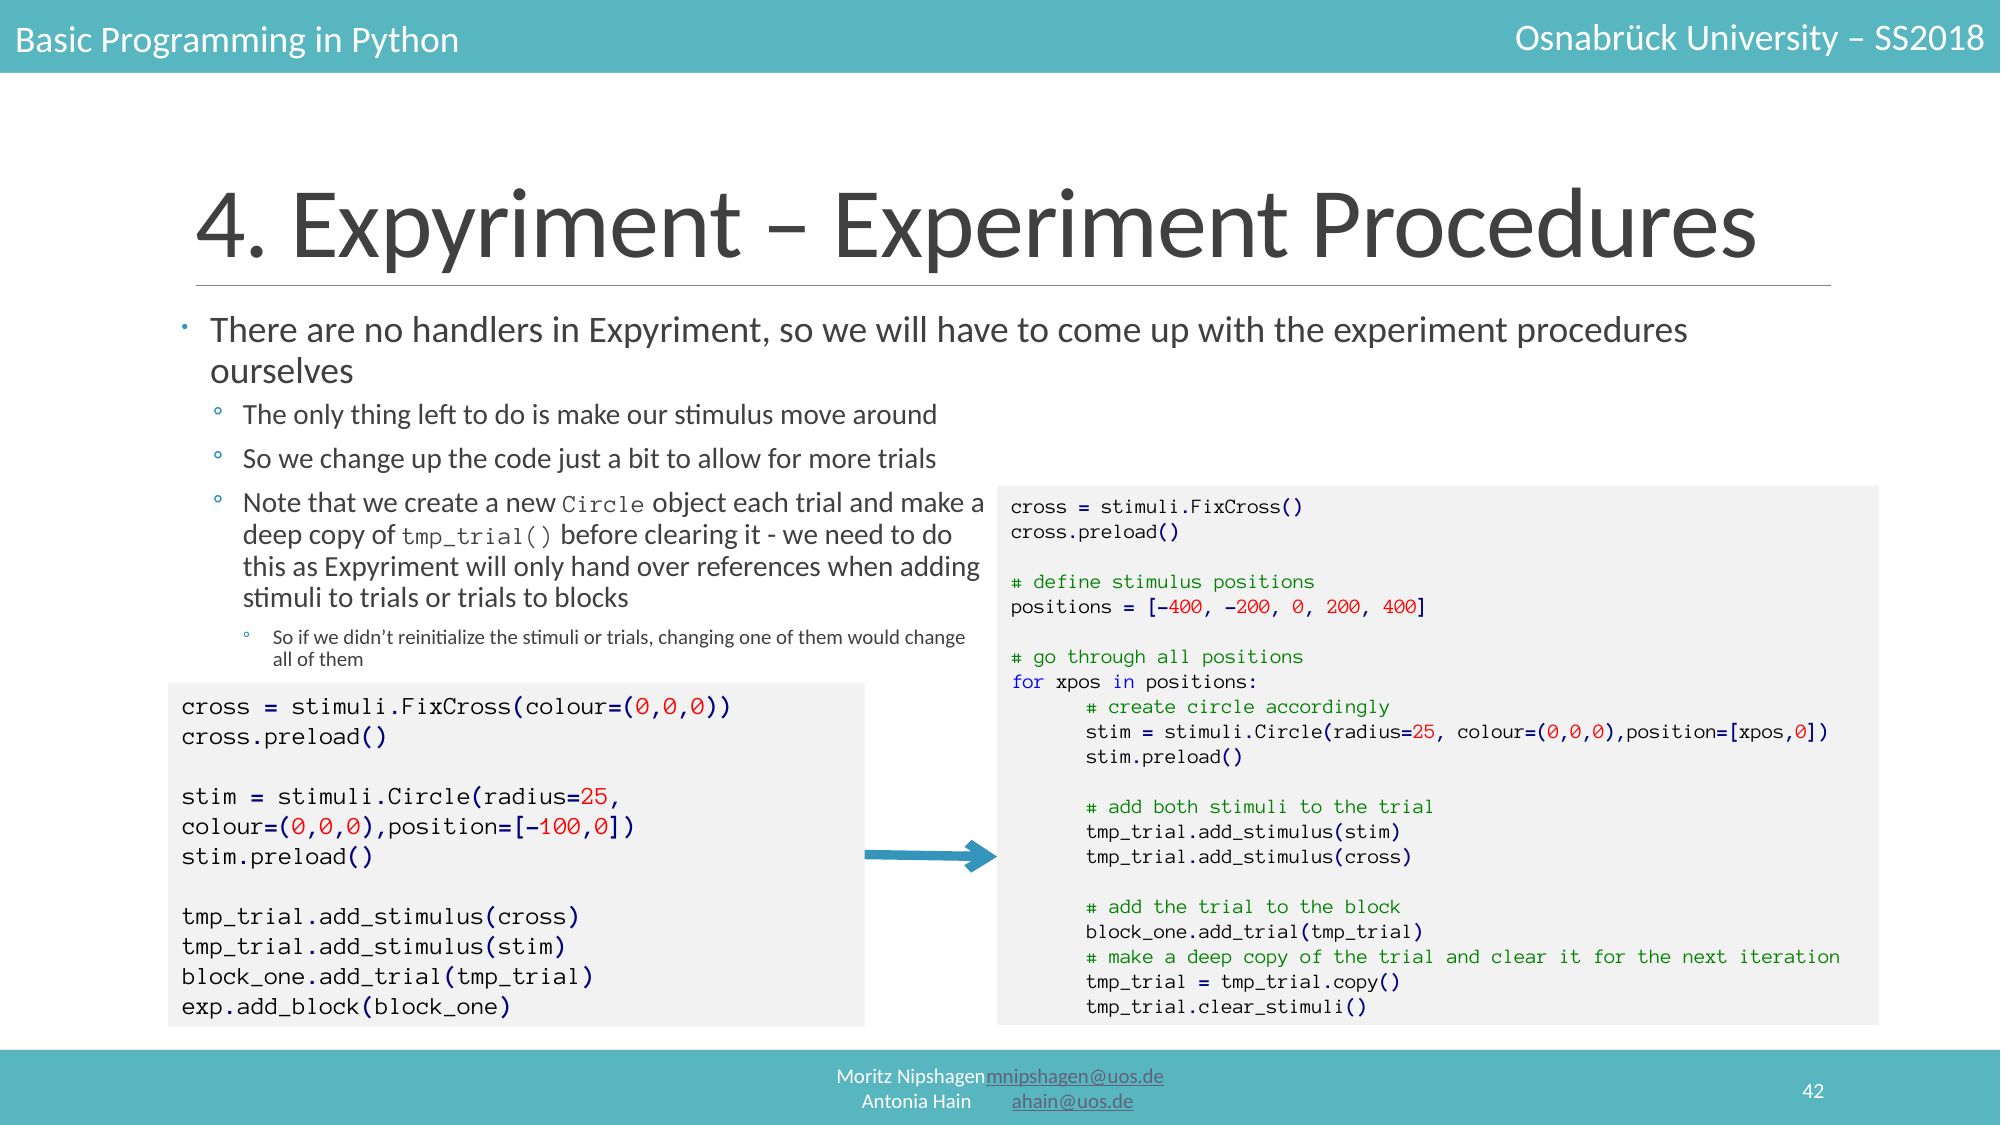

# 4. Expyriment – Experiment Procedures
There are no handlers in Expyriment, so we will have to come up with the experiment procedures ourselves
The only thing left to do is make our stimulus move around
So we change up the code just a bit to allow for more trials
Note that we create a new Circle object each trial and make a
deep copy of tmp_trial() before clearing it - we need to do
this as Expyriment will only hand over references when adding
stimuli to trials or trials to blocks
So if we didn’t reinitialize the stimuli or trials, changing one of them would change
all of them
cross = stimuli.FixCross()
cross.preload()

# define stimulus positions
positions = [-400, -200, 0, 200, 400]

# go through all positions
for xpos in positions:
# create circle accordingly
stim = stimuli.Circle(radius=25, colour=(0,0,0),position=[xpos,0])
stim.preload()

# add both stimuli to the trial
tmp_trial.add_stimulus(stim)
tmp_trial.add_stimulus(cross)

# add the trial to the block
block_one.add_trial(tmp_trial)
# make a deep copy of the trial and clear it for the next iteration
tmp_trial = tmp_trial.copy()
tmp_trial.clear_stimuli()
cross = stimuli.FixCross(colour=(0,0,0))
cross.preload()

stim = stimuli.Circle(radius=25, 	colour=(0,0,0),position=[-100,0])
stim.preload()

tmp_trial.add_stimulus(cross)
tmp_trial.add_stimulus(stim)
block_one.add_trial(tmp_trial)
exp.add_block(block_one)
42